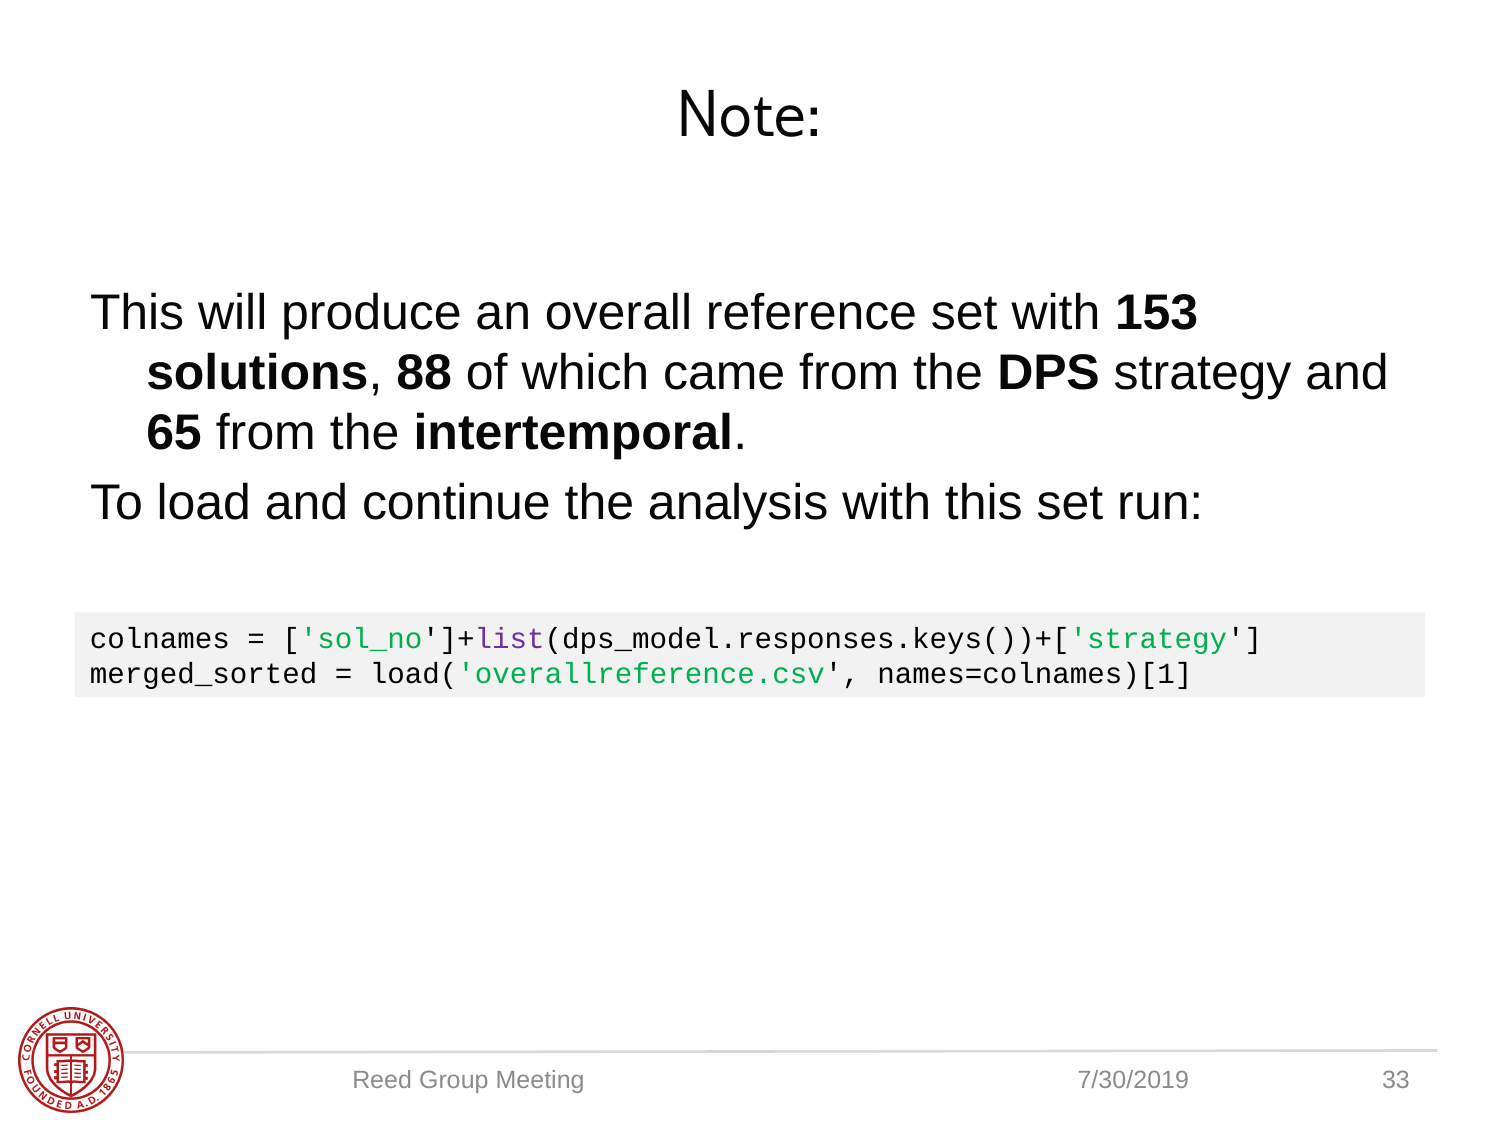

# Note:
This will produce an overall reference set with 153 solutions, 88 of which came from the DPS strategy and 65 from the intertemporal.
To load and continue the analysis with this set run:
colnames = ['sol_no']+list(dps_model.responses.keys())+['strategy']
merged_sorted = load('overallreference.csv', names=colnames)[1]
Reed Group Meeting
7/30/2019
33